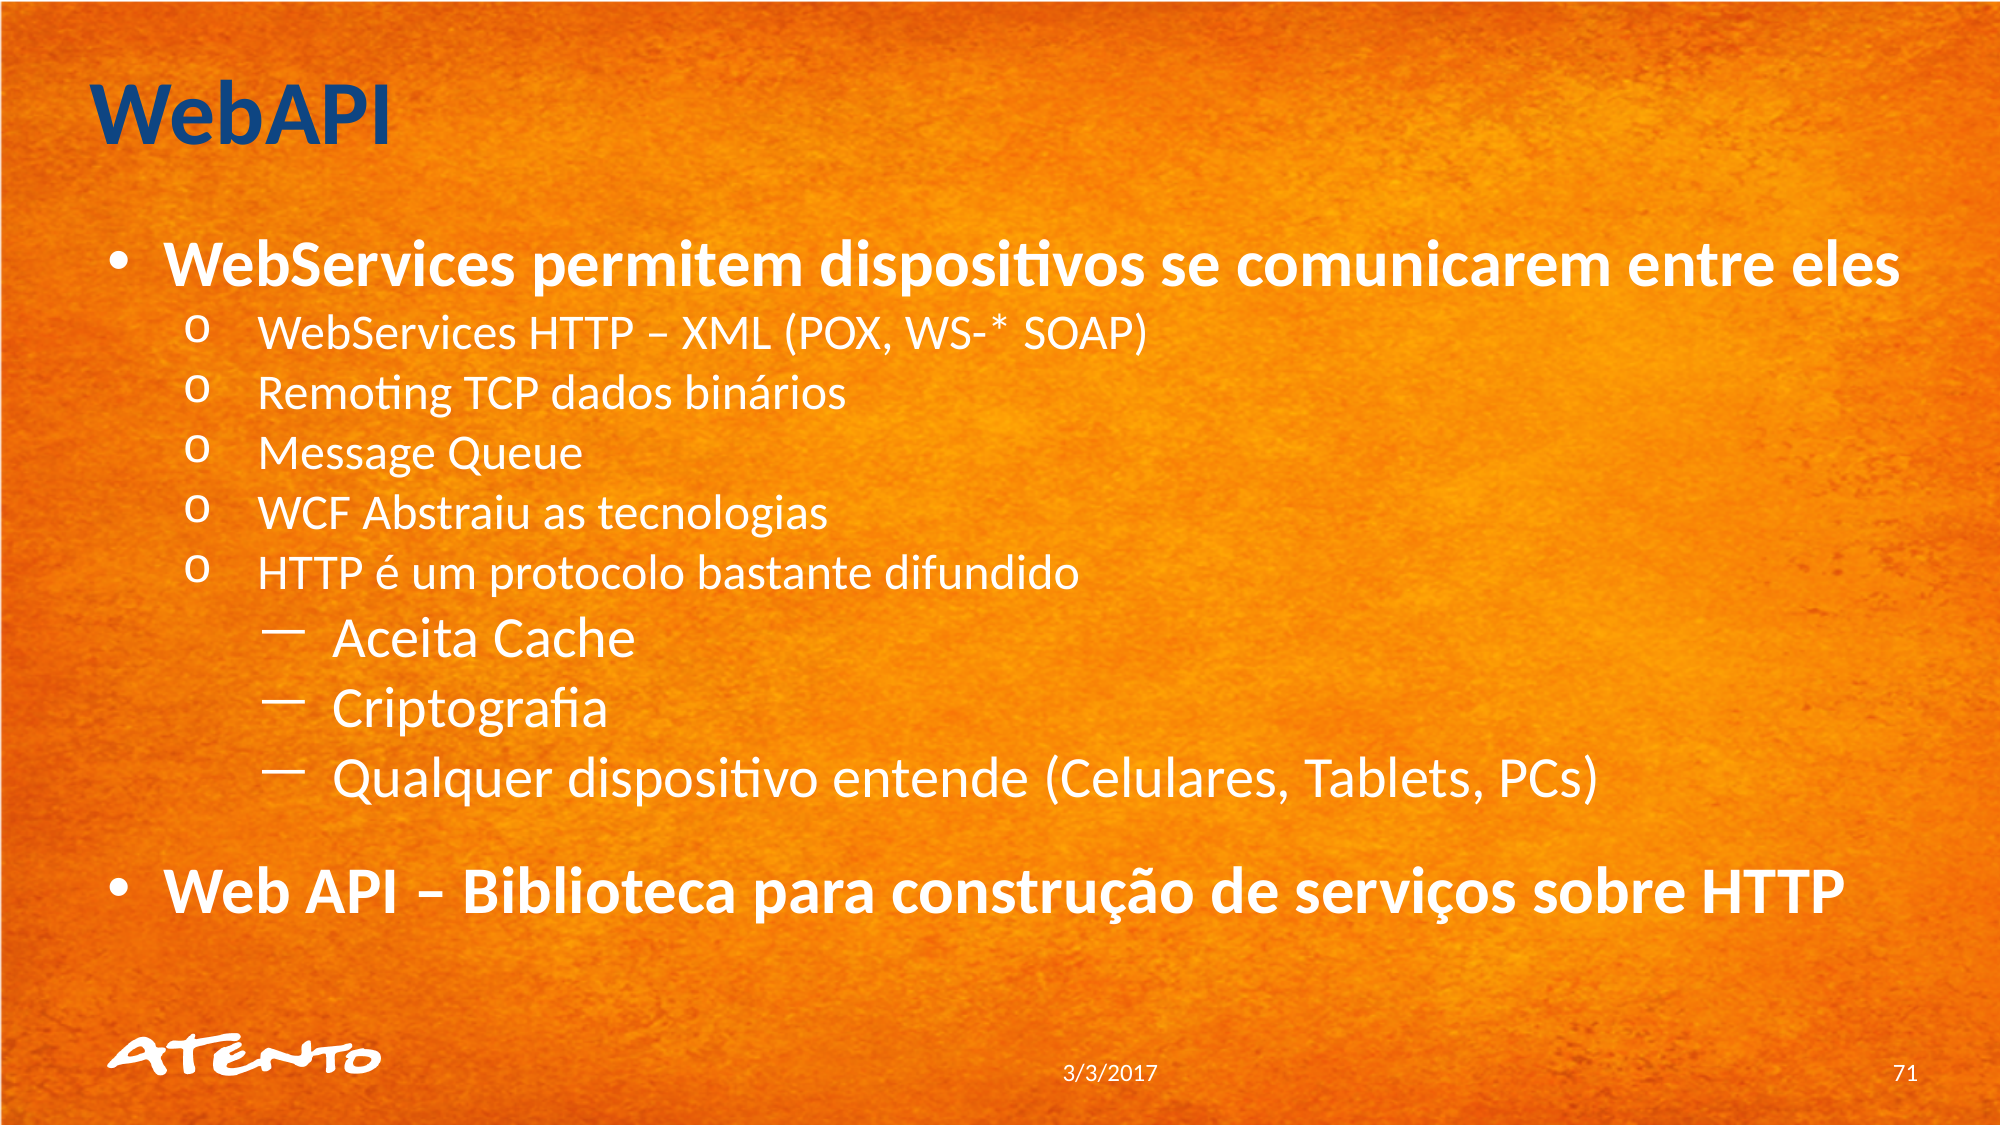

WebAPI
WebServices permitem dispositivos se comunicarem entre eles
WebServices HTTP – XML (POX, WS-* SOAP)
Remoting TCP dados binários
Message Queue
WCF Abstraiu as tecnologias
HTTP é um protocolo bastante difundido
Aceita Cache
Criptografia
Qualquer dispositivo entende (Celulares, Tablets, PCs)
Web API – Biblioteca para construção de serviços sobre HTTP
3/3/2017
71